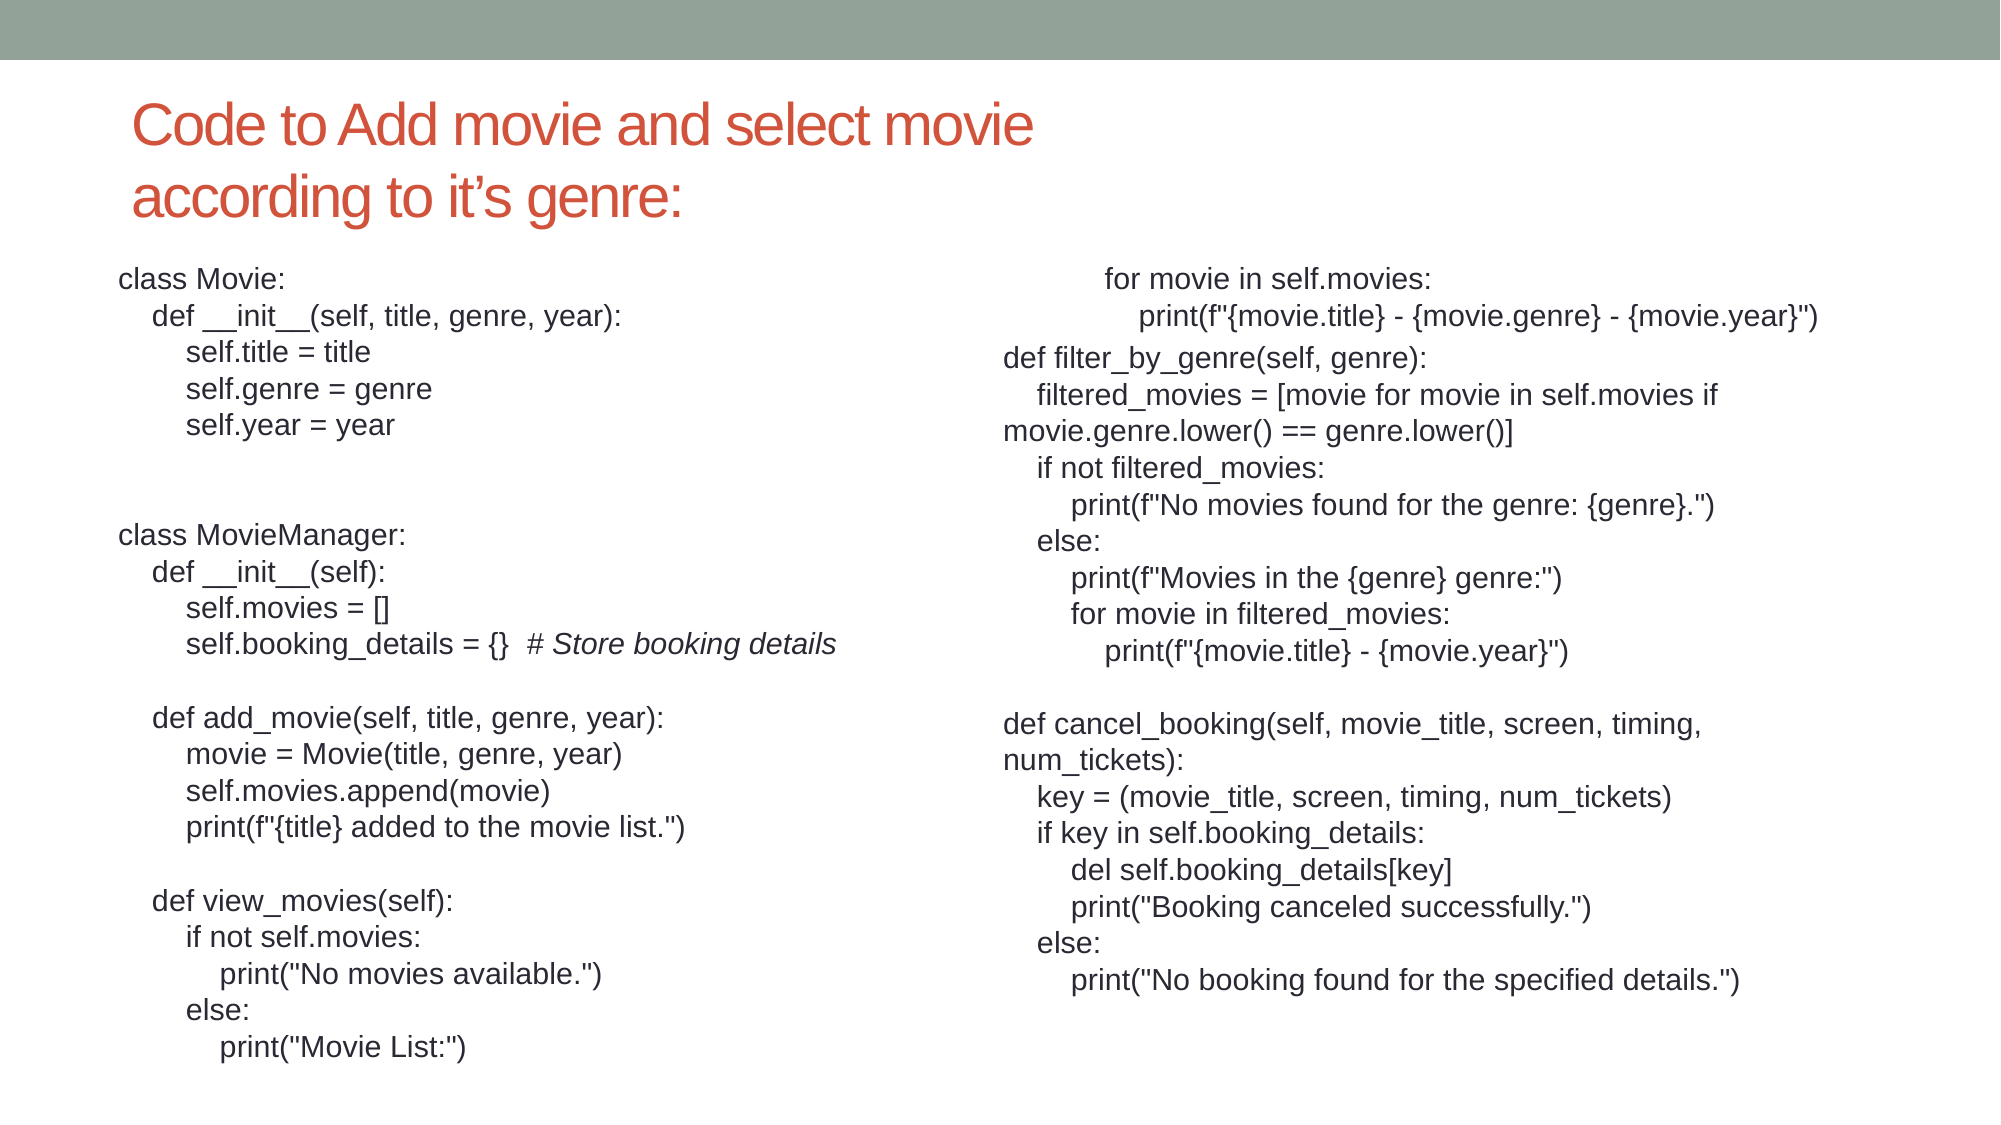

# Code to Add movie and select movie according to it’s genre:
class Movie:
    def __init__(self, title, genre, year):
        self.title = title
        self.genre = genre
        self.year = year
class MovieManager:
    def __init__(self):
        self.movies = []
        self.booking_details = {}  # Store booking details
    def add_movie(self, title, genre, year):
        movie = Movie(title, genre, year)
        self.movies.append(movie)
        print(f"{title} added to the movie list.")
    def view_movies(self):
        if not self.movies:
            print("No movies available.")
        else:
            print("Movie List:")
            for movie in self.movies:
                print(f"{movie.title} - {movie.genre} - {movie.year}")
def filter_by_genre(self, genre):
    filtered_movies = [movie for movie in self.movies if movie.genre.lower() == genre.lower()]
    if not filtered_movies:
        print(f"No movies found for the genre: {genre}.")
    else:
        print(f"Movies in the {genre} genre:")
        for movie in filtered_movies:
            print(f"{movie.title} - {movie.year}")
def cancel_booking(self, movie_title, screen, timing, num_tickets):
    key = (movie_title, screen, timing, num_tickets)
    if key in self.booking_details:
        del self.booking_details[key]
        print("Booking canceled successfully.")
    else:
        print("No booking found for the specified details.")